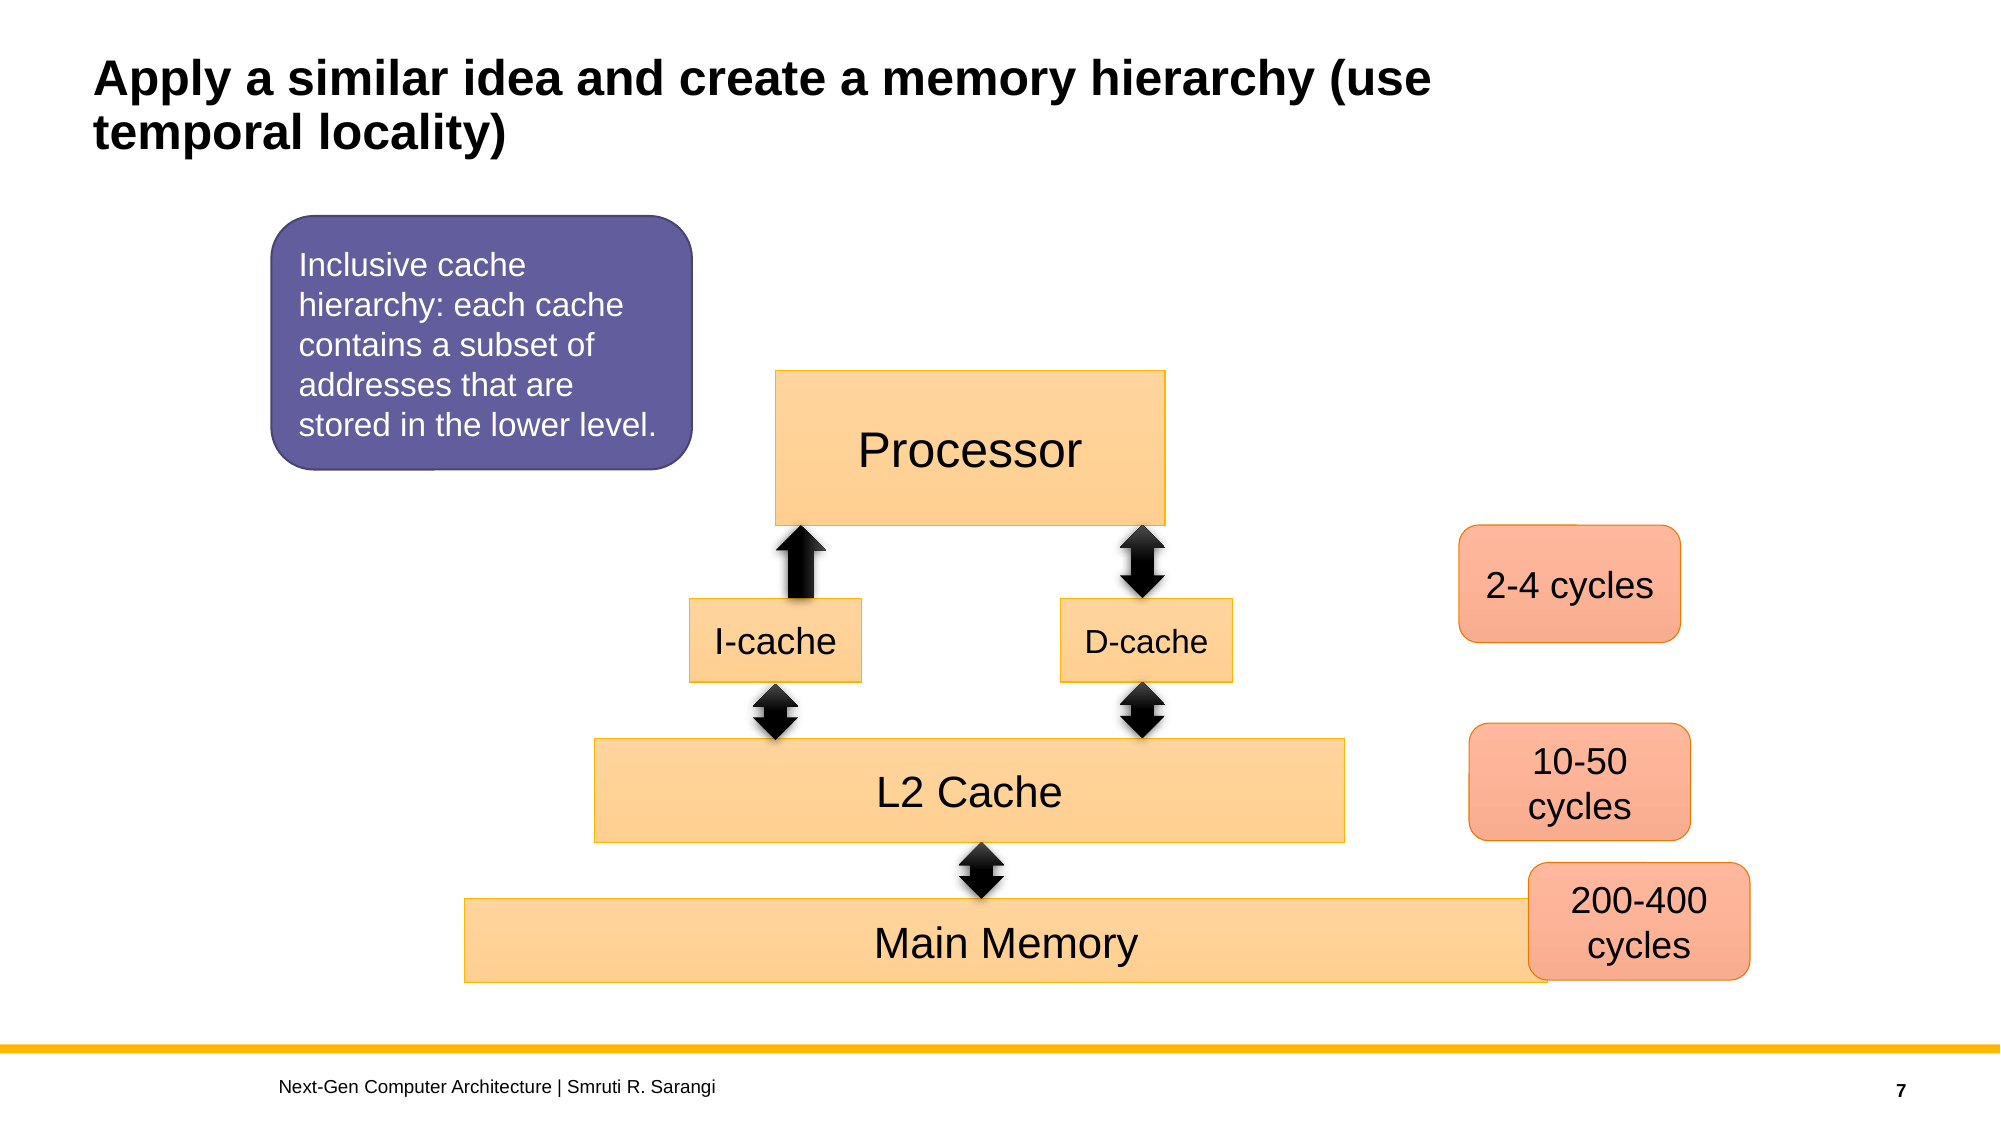

# Apply a similar idea and create a memory hierarchy (use temporal locality)
Inclusive cache hierarchy: each cache contains a subset of addresses that are stored in the lower level.
Processor

2-4 cycles

I-cache
D-cache

10-50 cycles
L2 Cache

200-400 cycles
Main Memory
Next-Gen Computer Architecture | Smruti R. Sarangi
7